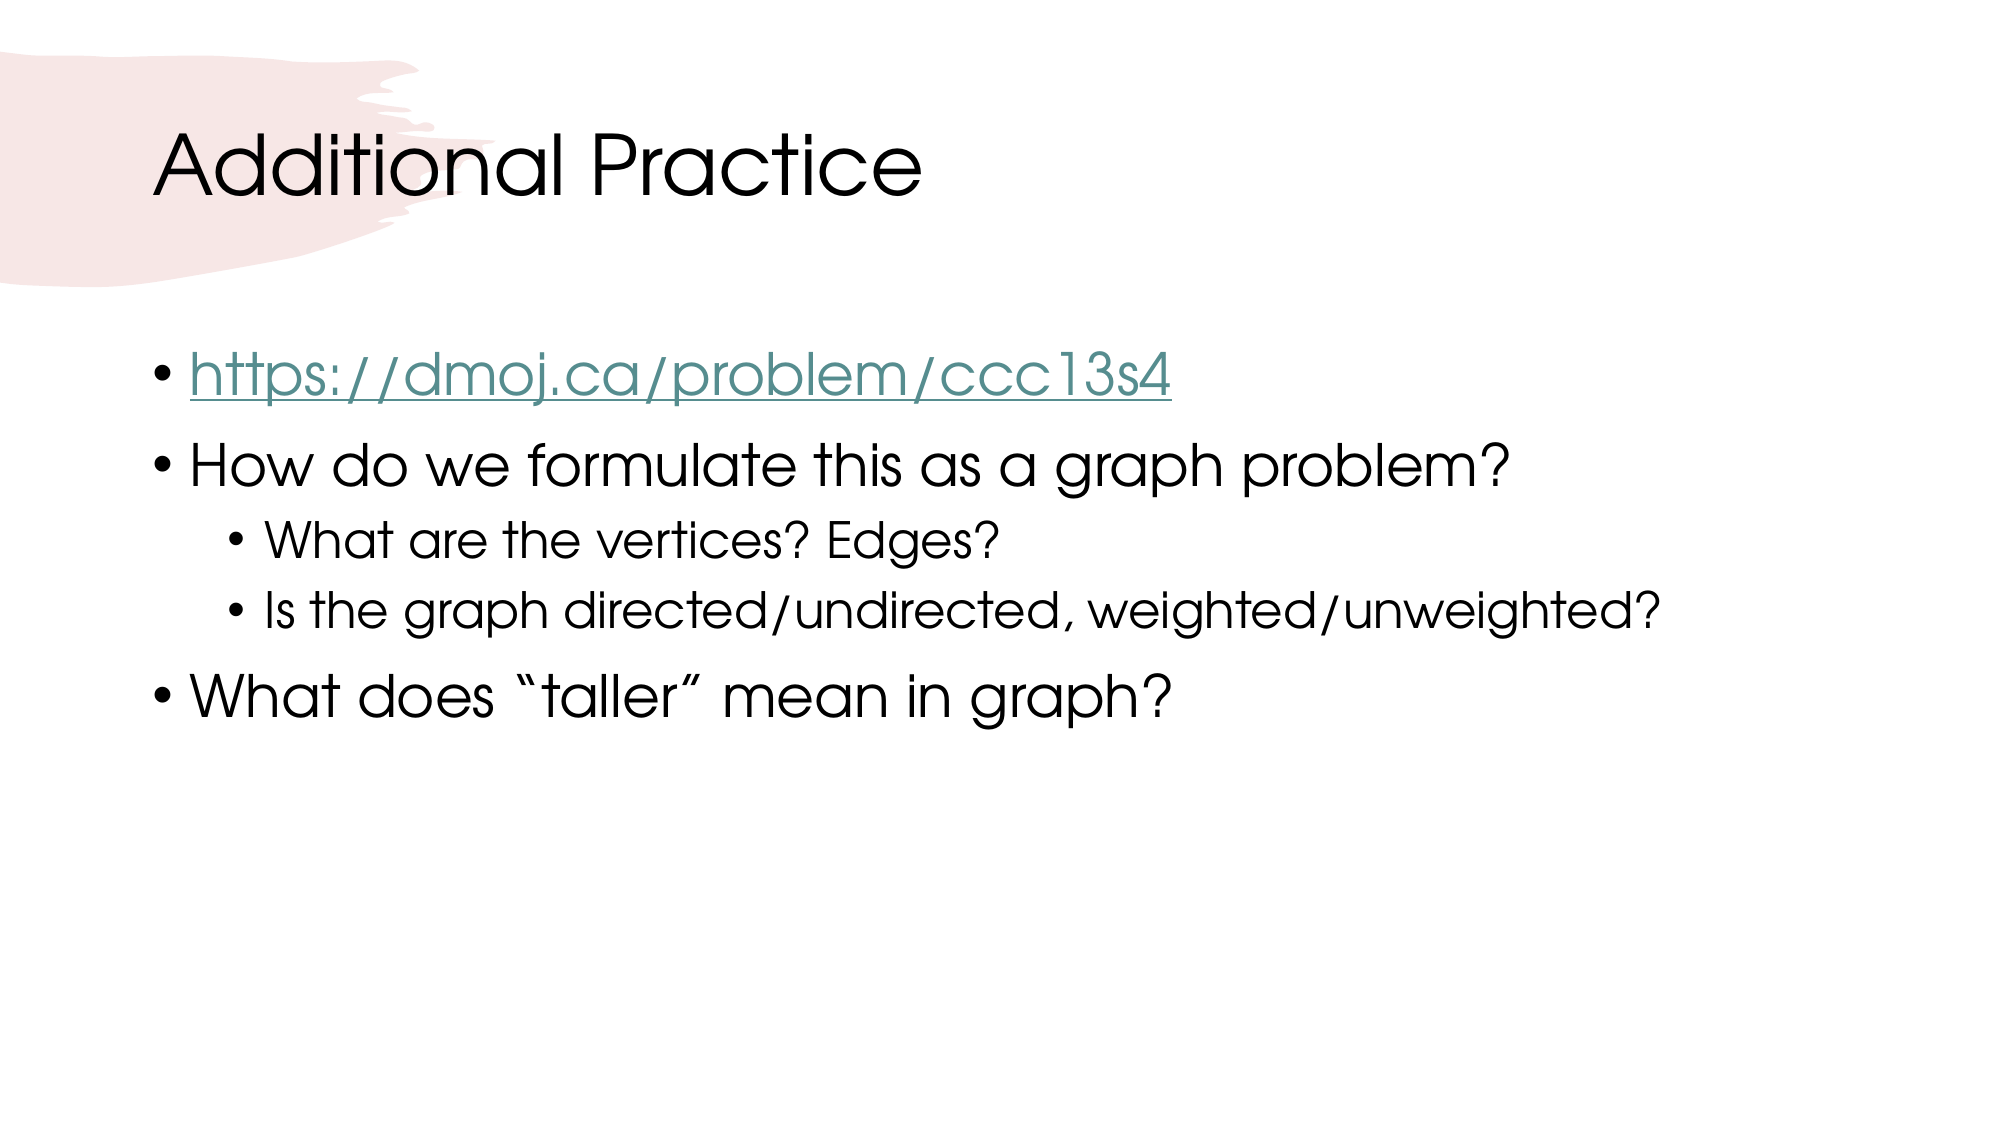

# Additional Practice
https://dmoj.ca/problem/ccc13s4
How do we formulate this as a graph problem?
What are the vertices? Edges?
Is the graph directed/undirected, weighted/unweighted?
What does “taller” mean in graph?